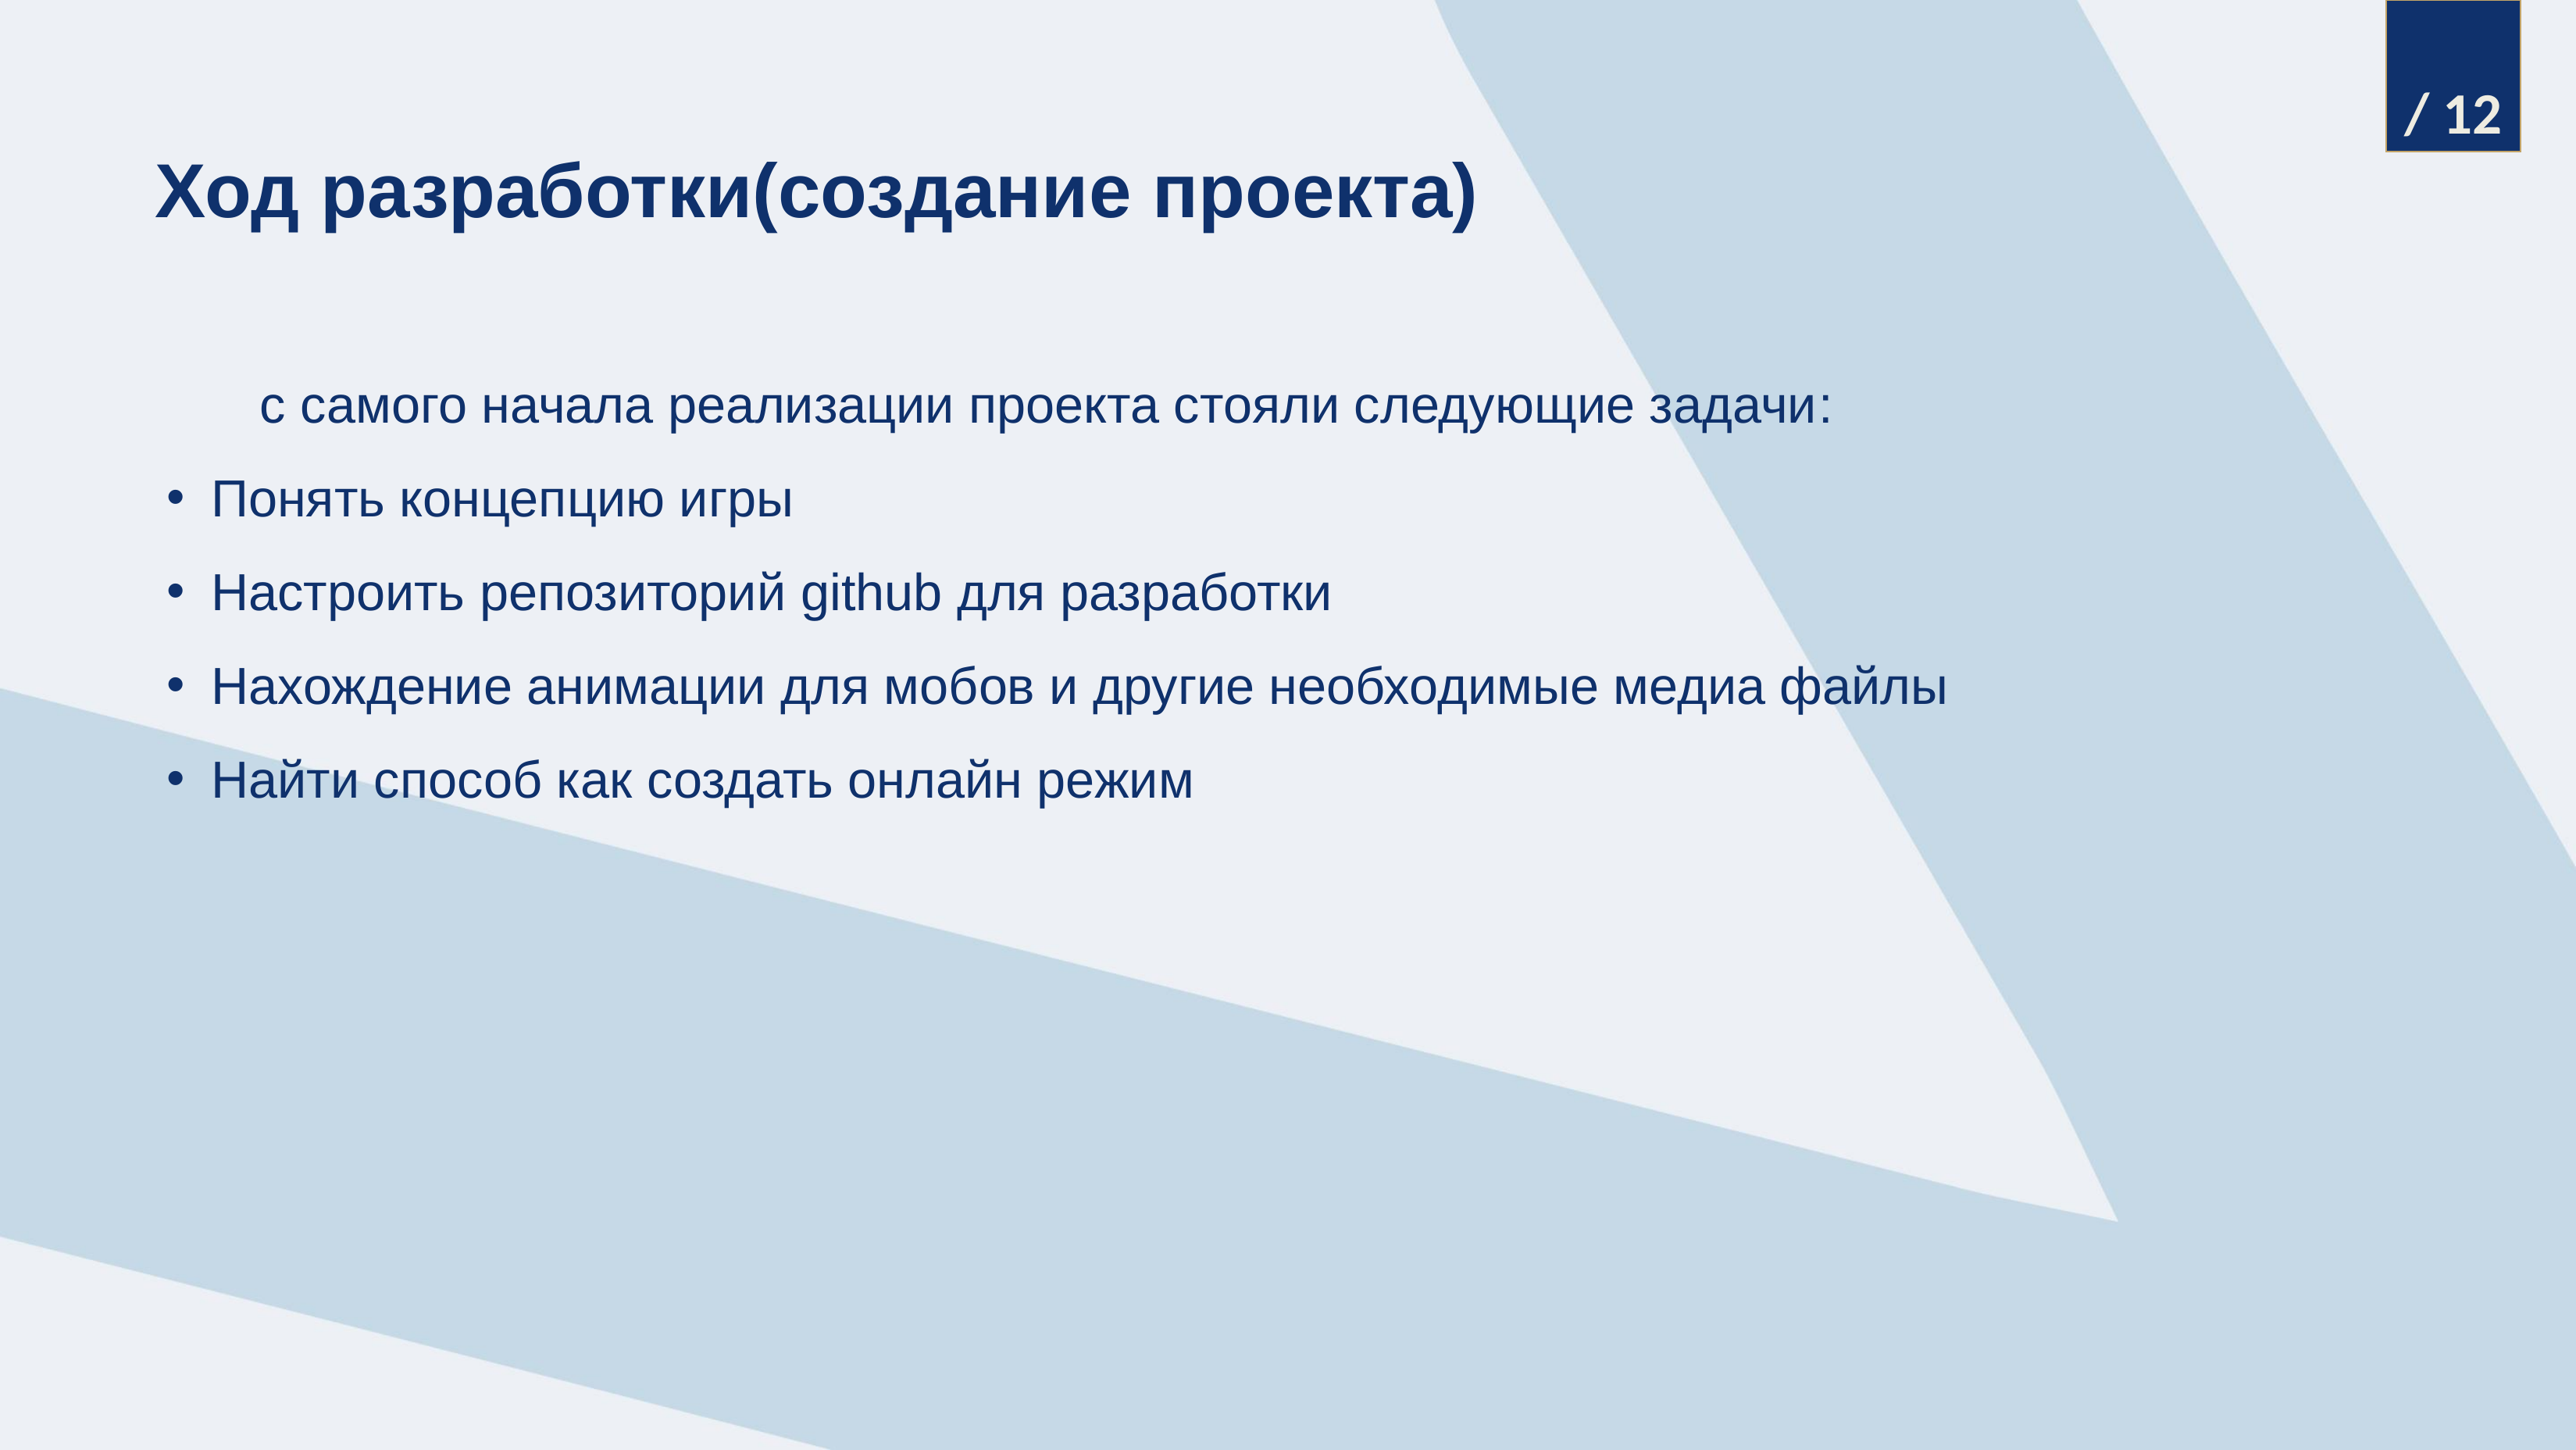

5
/ 12
Ход разработки(создание проекта)
с самого начала реализации проекта стояли следующие задачи:
Понять концепцию игры
Настроить репозиторий github для разработки
Нахождение анимации для мобов и другие необходимые медиа файлы
Найти способ как создать онлайн режим